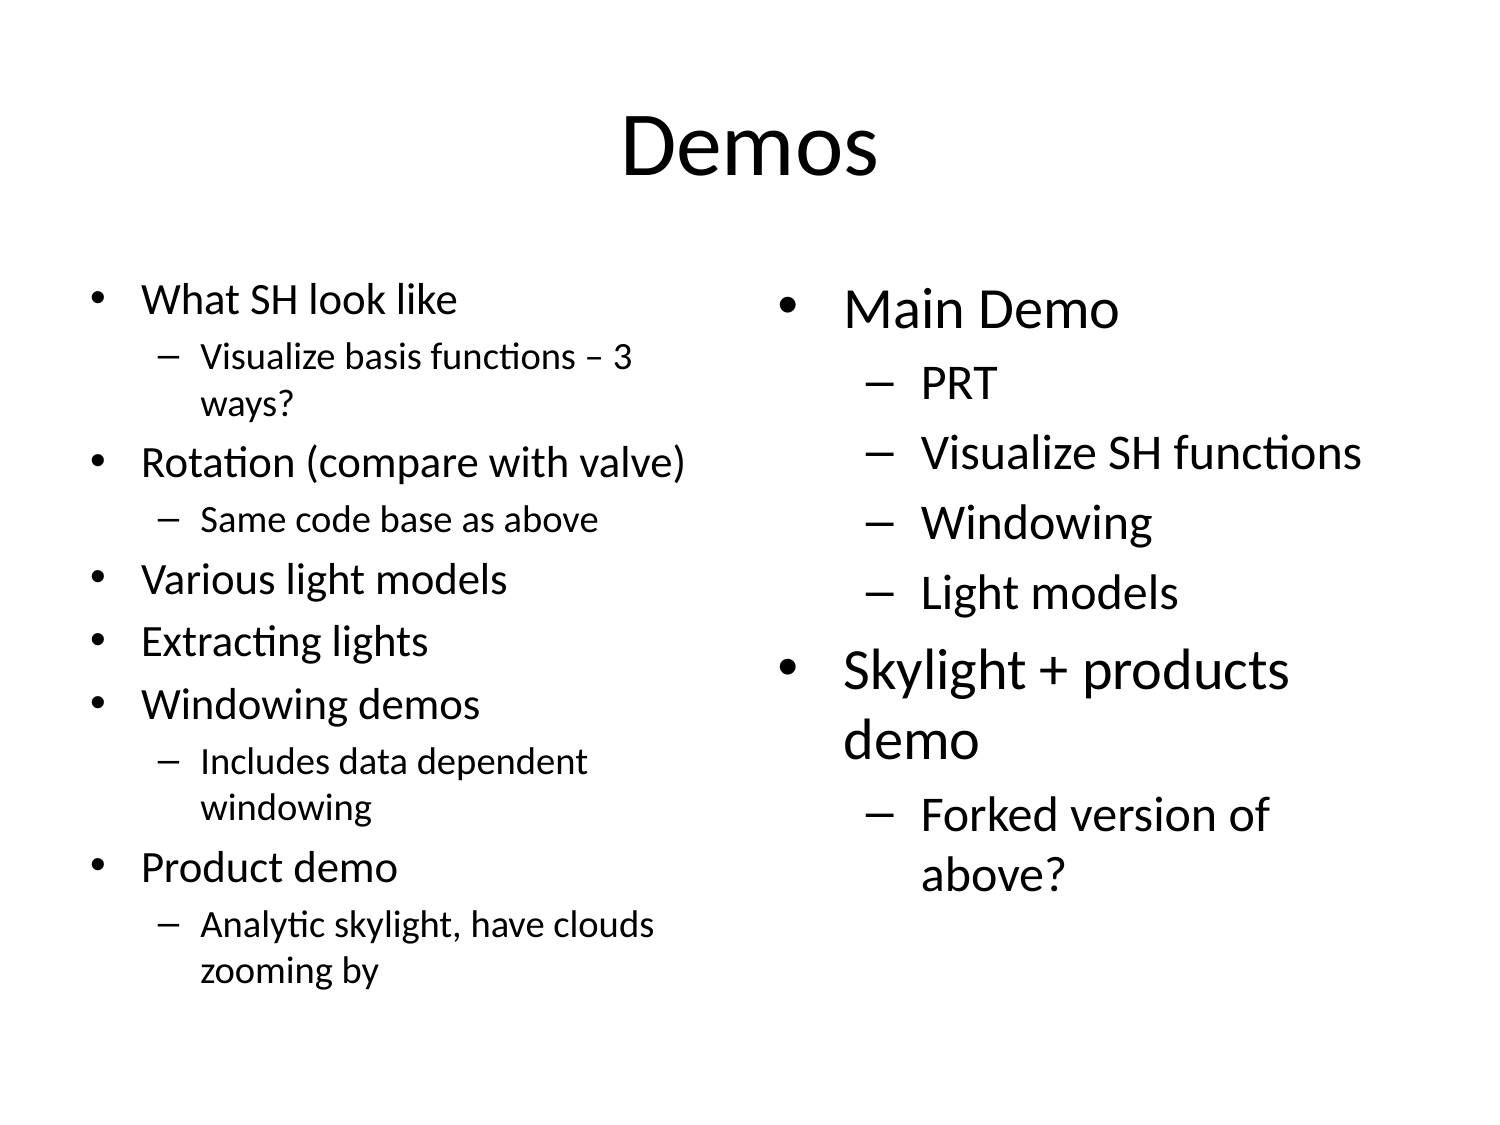

# Demos
What SH look like
Visualize basis functions – 3 ways?
Rotation (compare with valve)
Same code base as above
Various light models
Extracting lights
Windowing demos
Includes data dependent windowing
Product demo
Analytic skylight, have clouds zooming by
Main Demo
PRT
Visualize SH functions
Windowing
Light models
Skylight + products demo
Forked version of above?